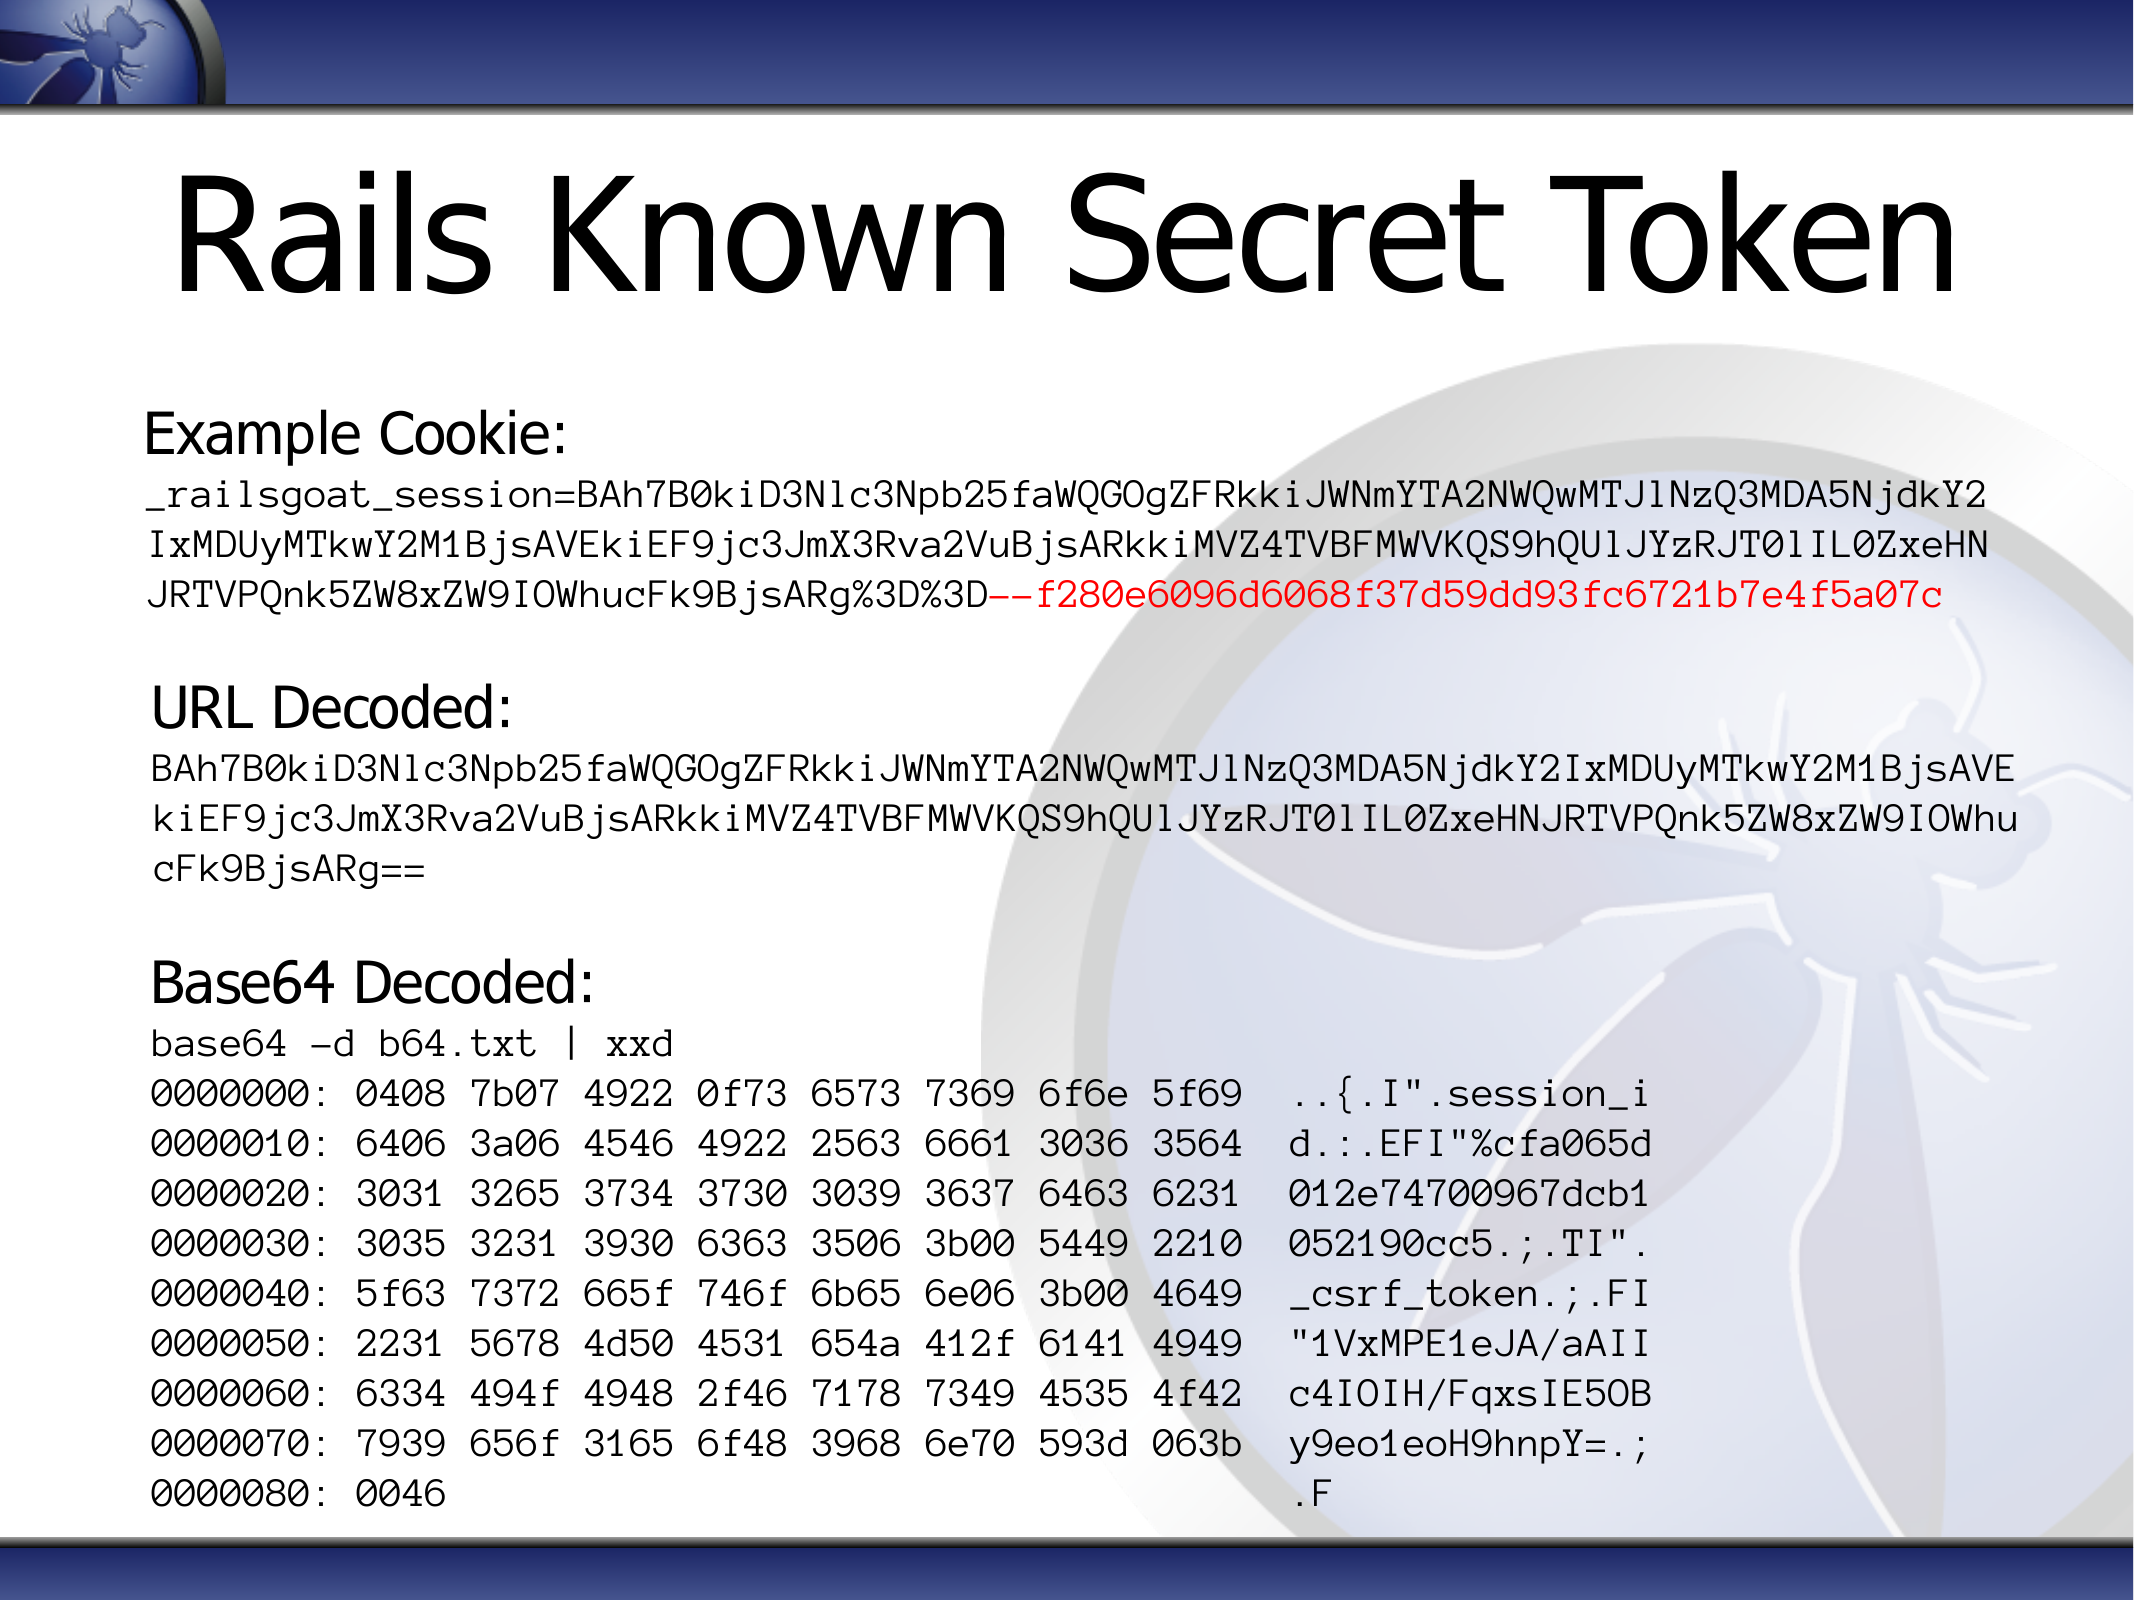

# Rails Known Secret Token
Example Cookie:
_railsgoat_session=BAh7B0kiD3Nlc3Npb25faWQGOgZFRkkiJWNmYTA2NWQwMTJlNzQ3MDA5NjdkY2IxMDUyMTkwY2M1BjsAVEkiEF9jc3JmX3Rva2VuBjsARkkiMVZ4TVBFMWVKQS9hQUlJYzRJT0lIL0ZxeHNJRTVPQnk5ZW8xZW9IOWhucFk9BjsARg%3D%3D--f280e6096d6068f37d59dd93fc6721b7e4f5a07c

URL Decoded:
BAh7B0kiD3Nlc3Npb25faWQGOgZFRkkiJWNmYTA2NWQwMTJlNzQ3MDA5NjdkY2IxMDUyMTkwY2M1BjsAVEkiEF9jc3JmX3Rva2VuBjsARkkiMVZ4TVBFMWVKQS9hQUlJYzRJT0lIL0ZxeHNJRTVPQnk5ZW8xZW9IOWhucFk9BjsARg==
Base64 Decoded:
base64 -d b64.txt | xxd
0000000: 0408 7b07 4922 0f73 6573 7369 6f6e 5f69  ..{.I".session_i
0000010: 6406 3a06 4546 4922 2563 6661 3036 3564  d.:.EFI"%cfa065d
0000020: 3031 3265 3734 3730 3039 3637 6463 6231  012e74700967dcb1
0000030: 3035 3231 3930 6363 3506 3b00 5449 2210  052190cc5.;.TI".
0000040: 5f63 7372 665f 746f 6b65 6e06 3b00 4649  _csrf_token.;.FI
0000050: 2231 5678 4d50 4531 654a 412f 6141 4949  "1VxMPE1eJA/aAII
0000060: 6334 494f 4948 2f46 7178 7349 4535 4f42  c4IOIH/FqxsIE5OB
0000070: 7939 656f 3165 6f48 3968 6e70 593d 063b  y9eo1eoH9hnpY=.;
0000080: 0046                                     .F